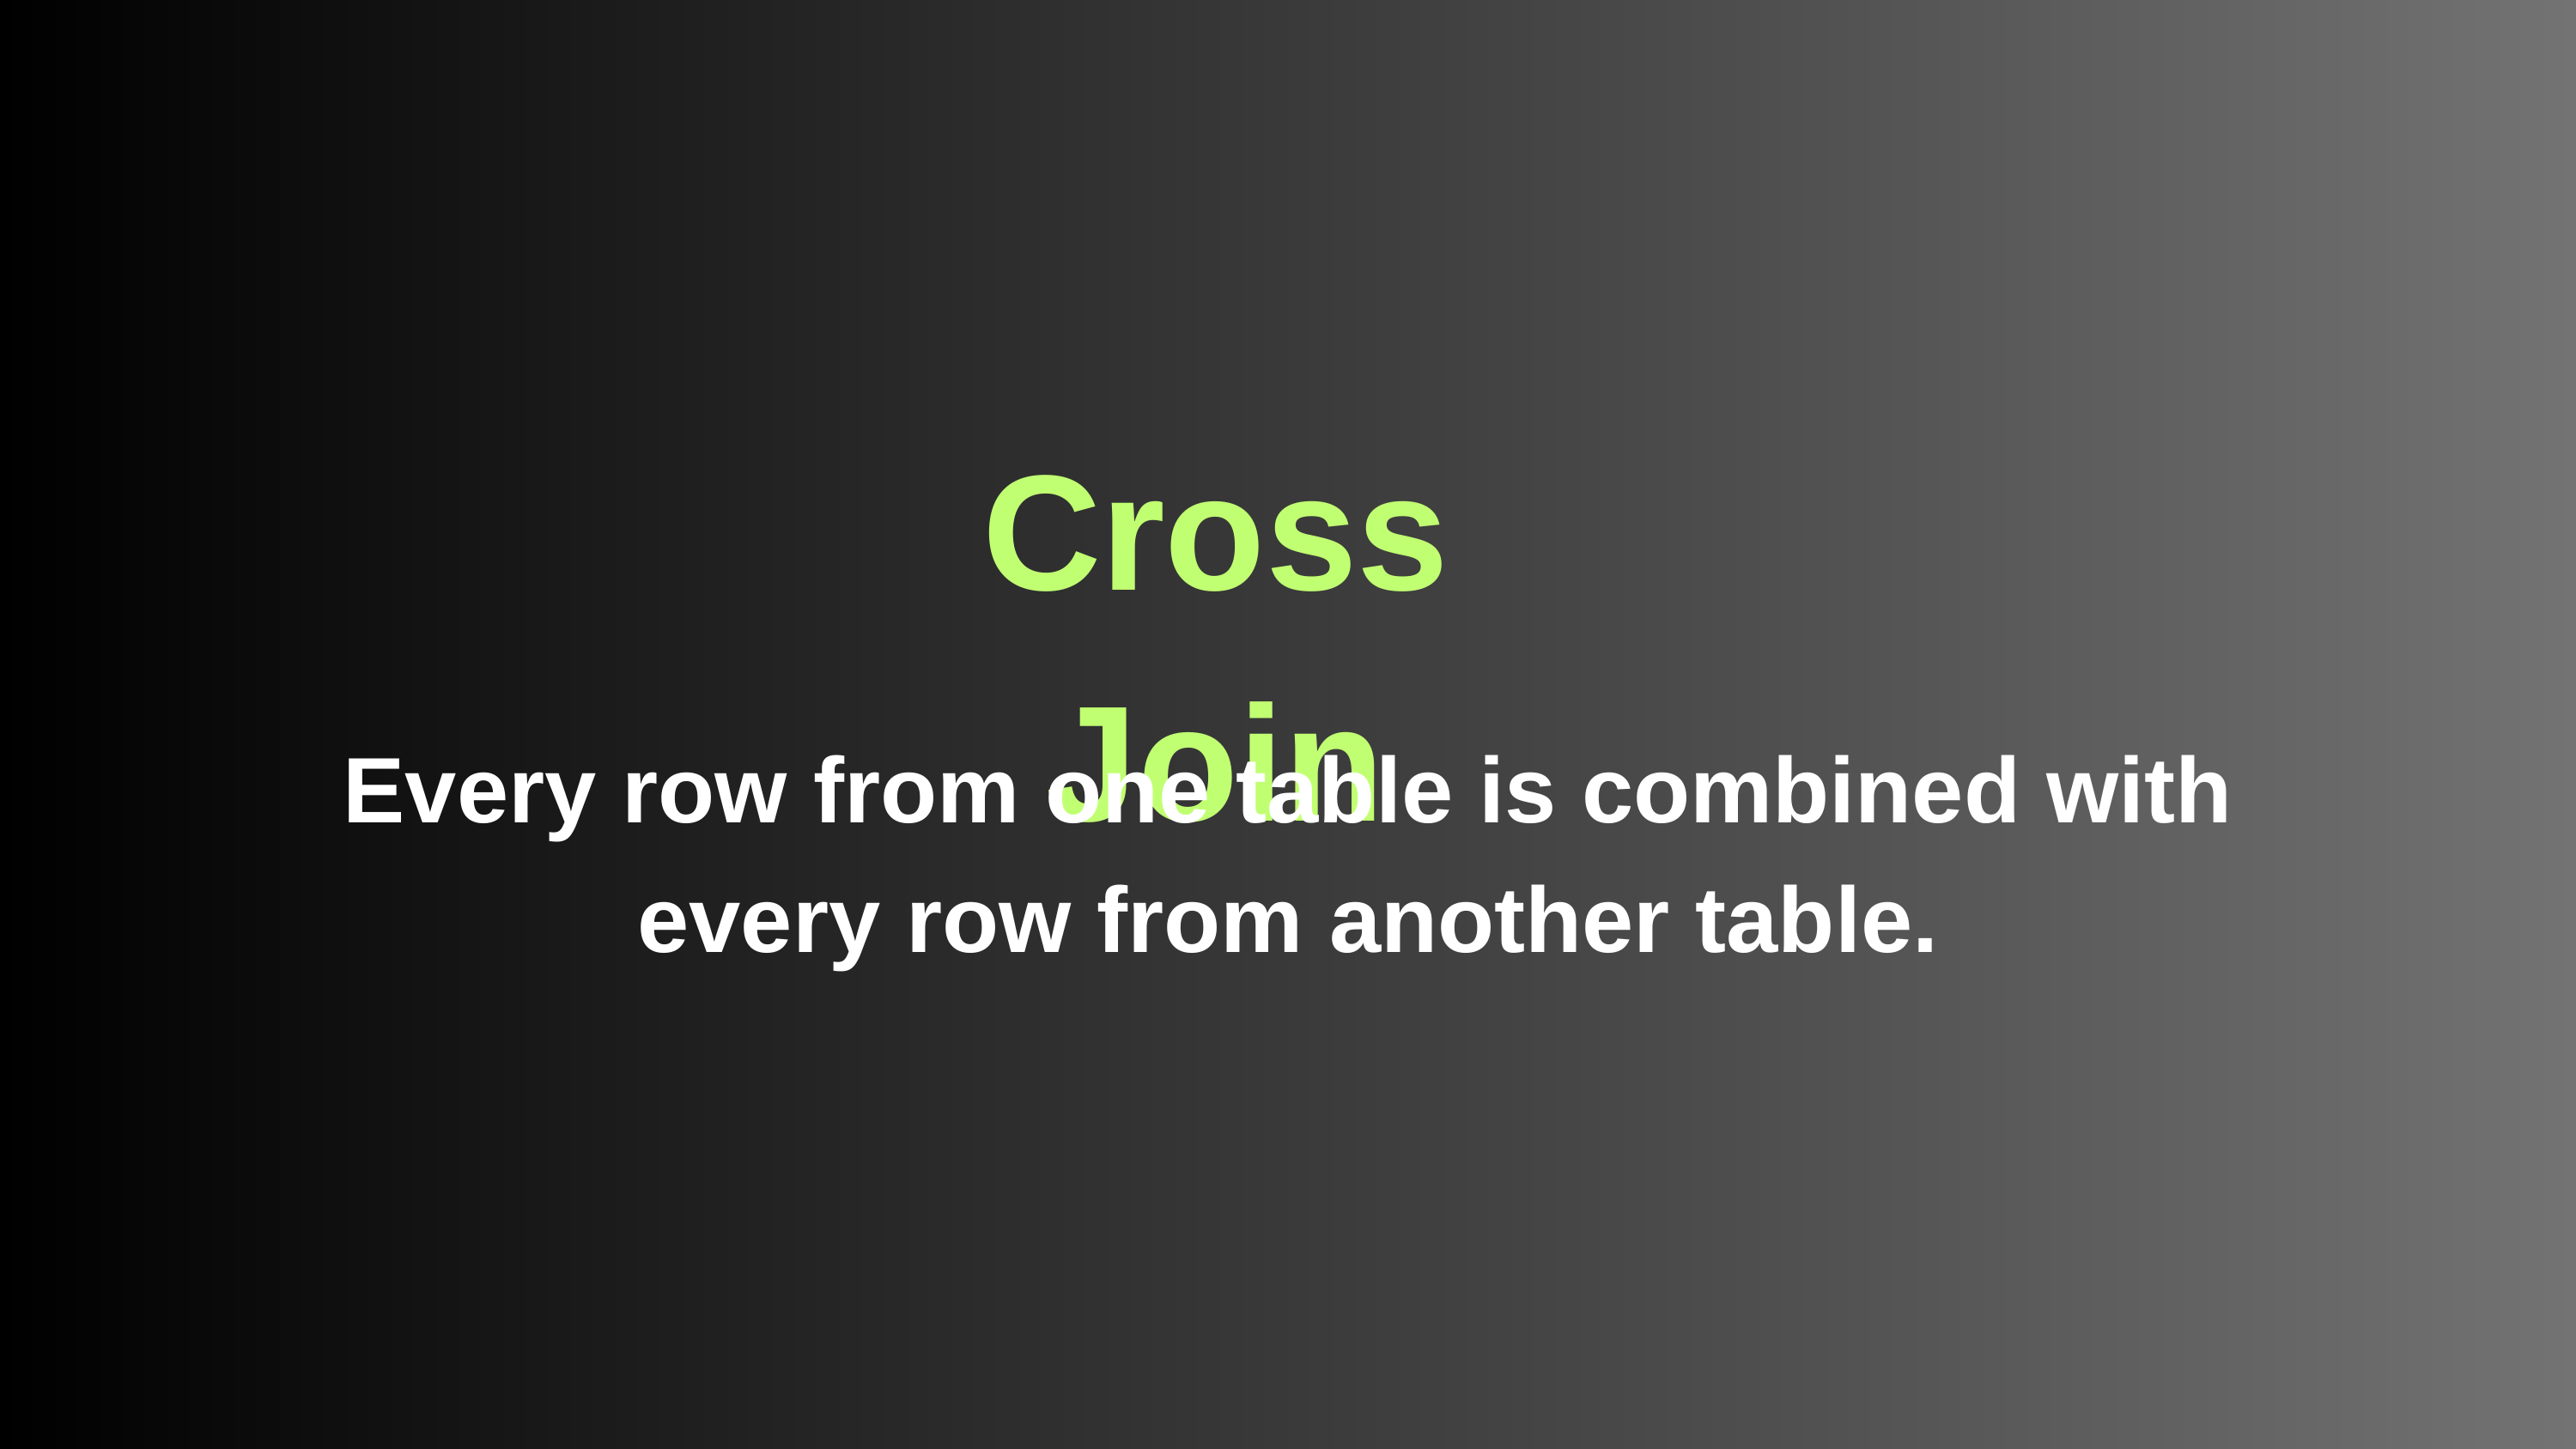

Cross Join
Every row from one table is combined with every row from another table.